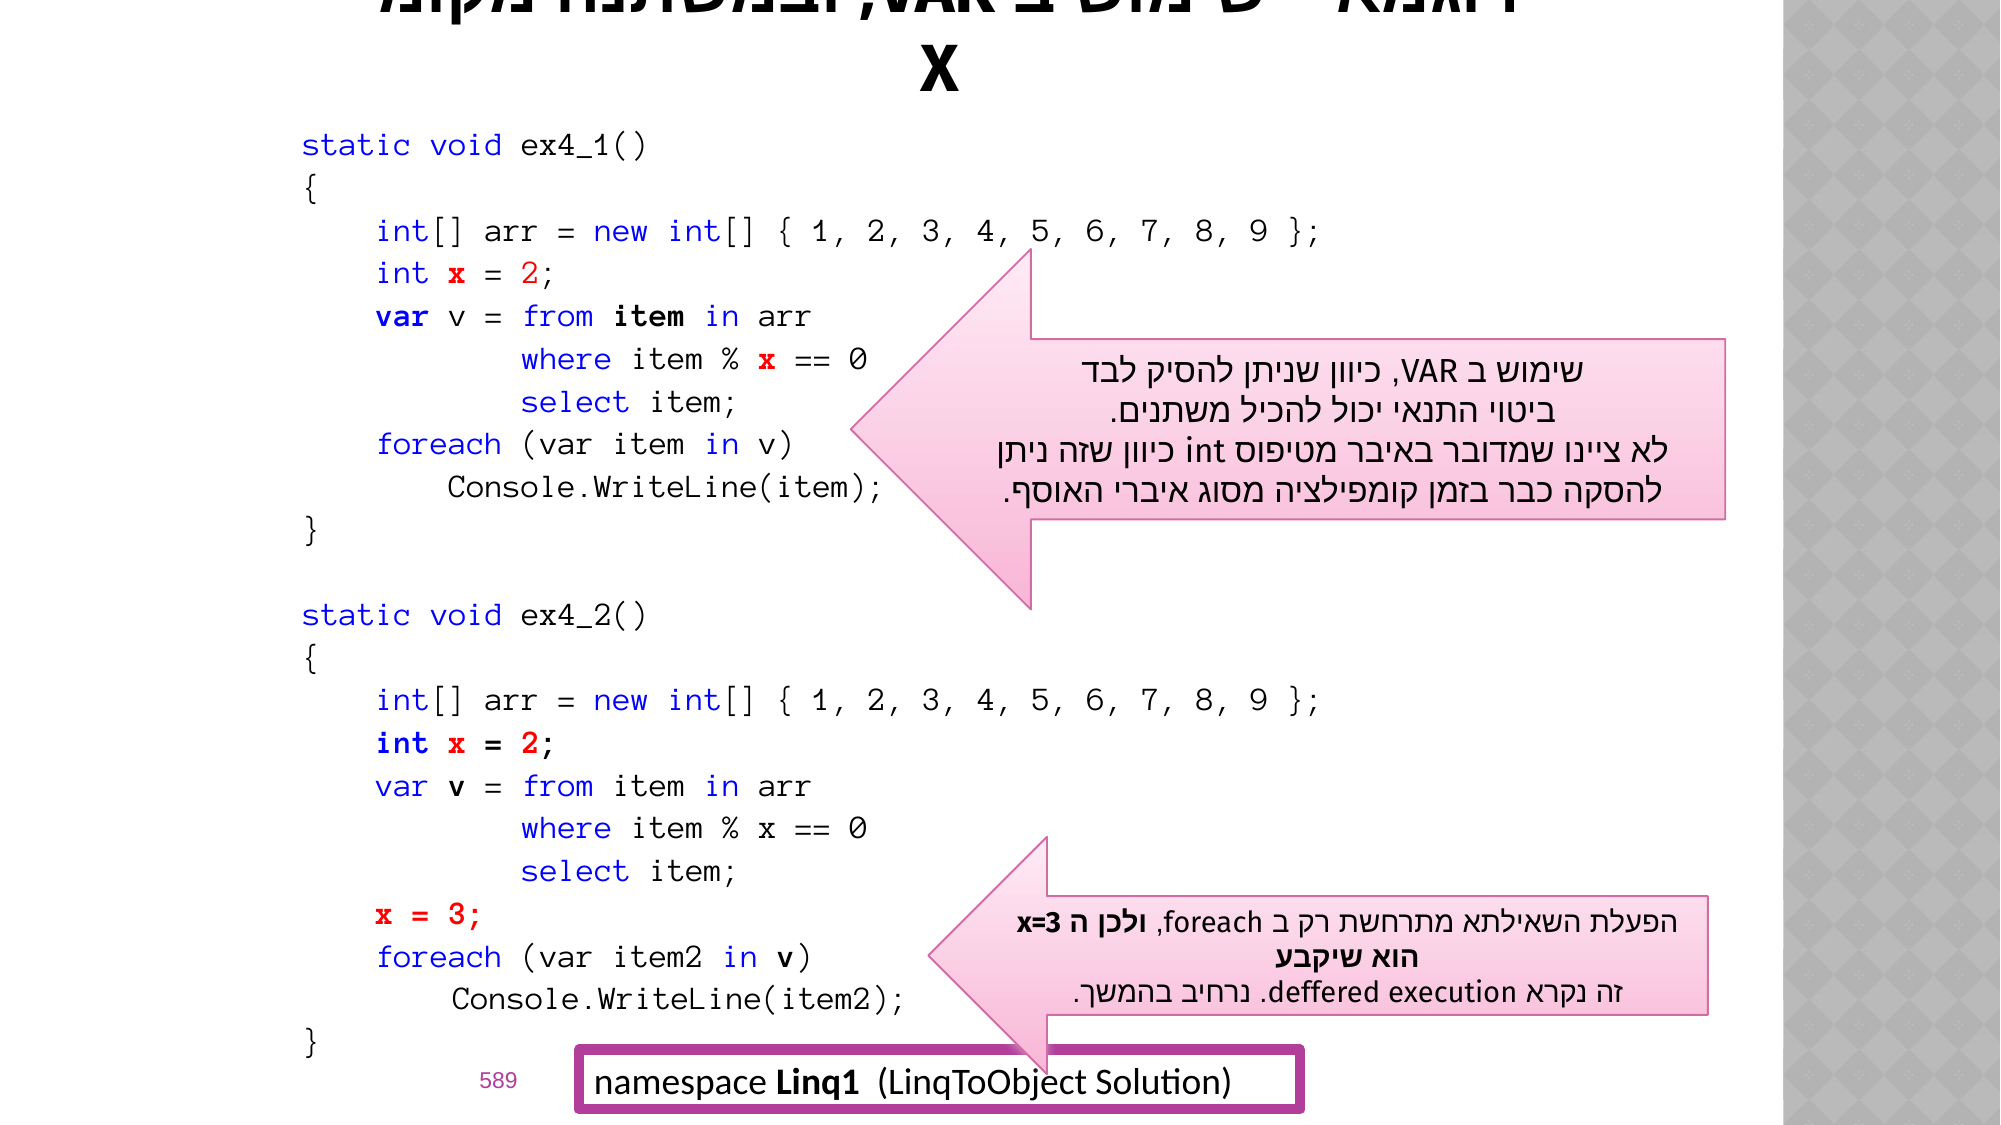

# דוגמא – שימוש ב VAR, ובמשתנה מקומי X
static void ex4_1()
{
    int[] arr = new int[] { 1, 2, 3, 4, 5, 6, 7, 8, 9 };
    int x = 2;
    var v = from item in arr
            where item % x == 0
            select item;
    foreach (var item in v)
        Console.WriteLine(item);
}

static void ex4_2()
{
    int[] arr = new int[] { 1, 2, 3, 4, 5, 6, 7, 8, 9 };
    int x = 2;
    var v = from item in arr
            where item % x == 0
            select item;
    x = 3;
    foreach (var item2 in v)
	Console.WriteLine(item2);
}
שימוש ב VAR, כיוון שניתן להסיק לבד
ביטוי התנאי יכול להכיל משתנים.
לא ציינו שמדובר באיבר מטיפוס int כיוון שזה ניתן להסקה כבר בזמן קומפילציה מסוג איברי האוסף.
הפעלת השאילתא מתרחשת רק ב foreach, ולכן ה x=3 הוא שיקבע
זה נקרא deffered execution. נרחיב בהמשך.
namespace Linq1  (LinqToObject Solution)
589